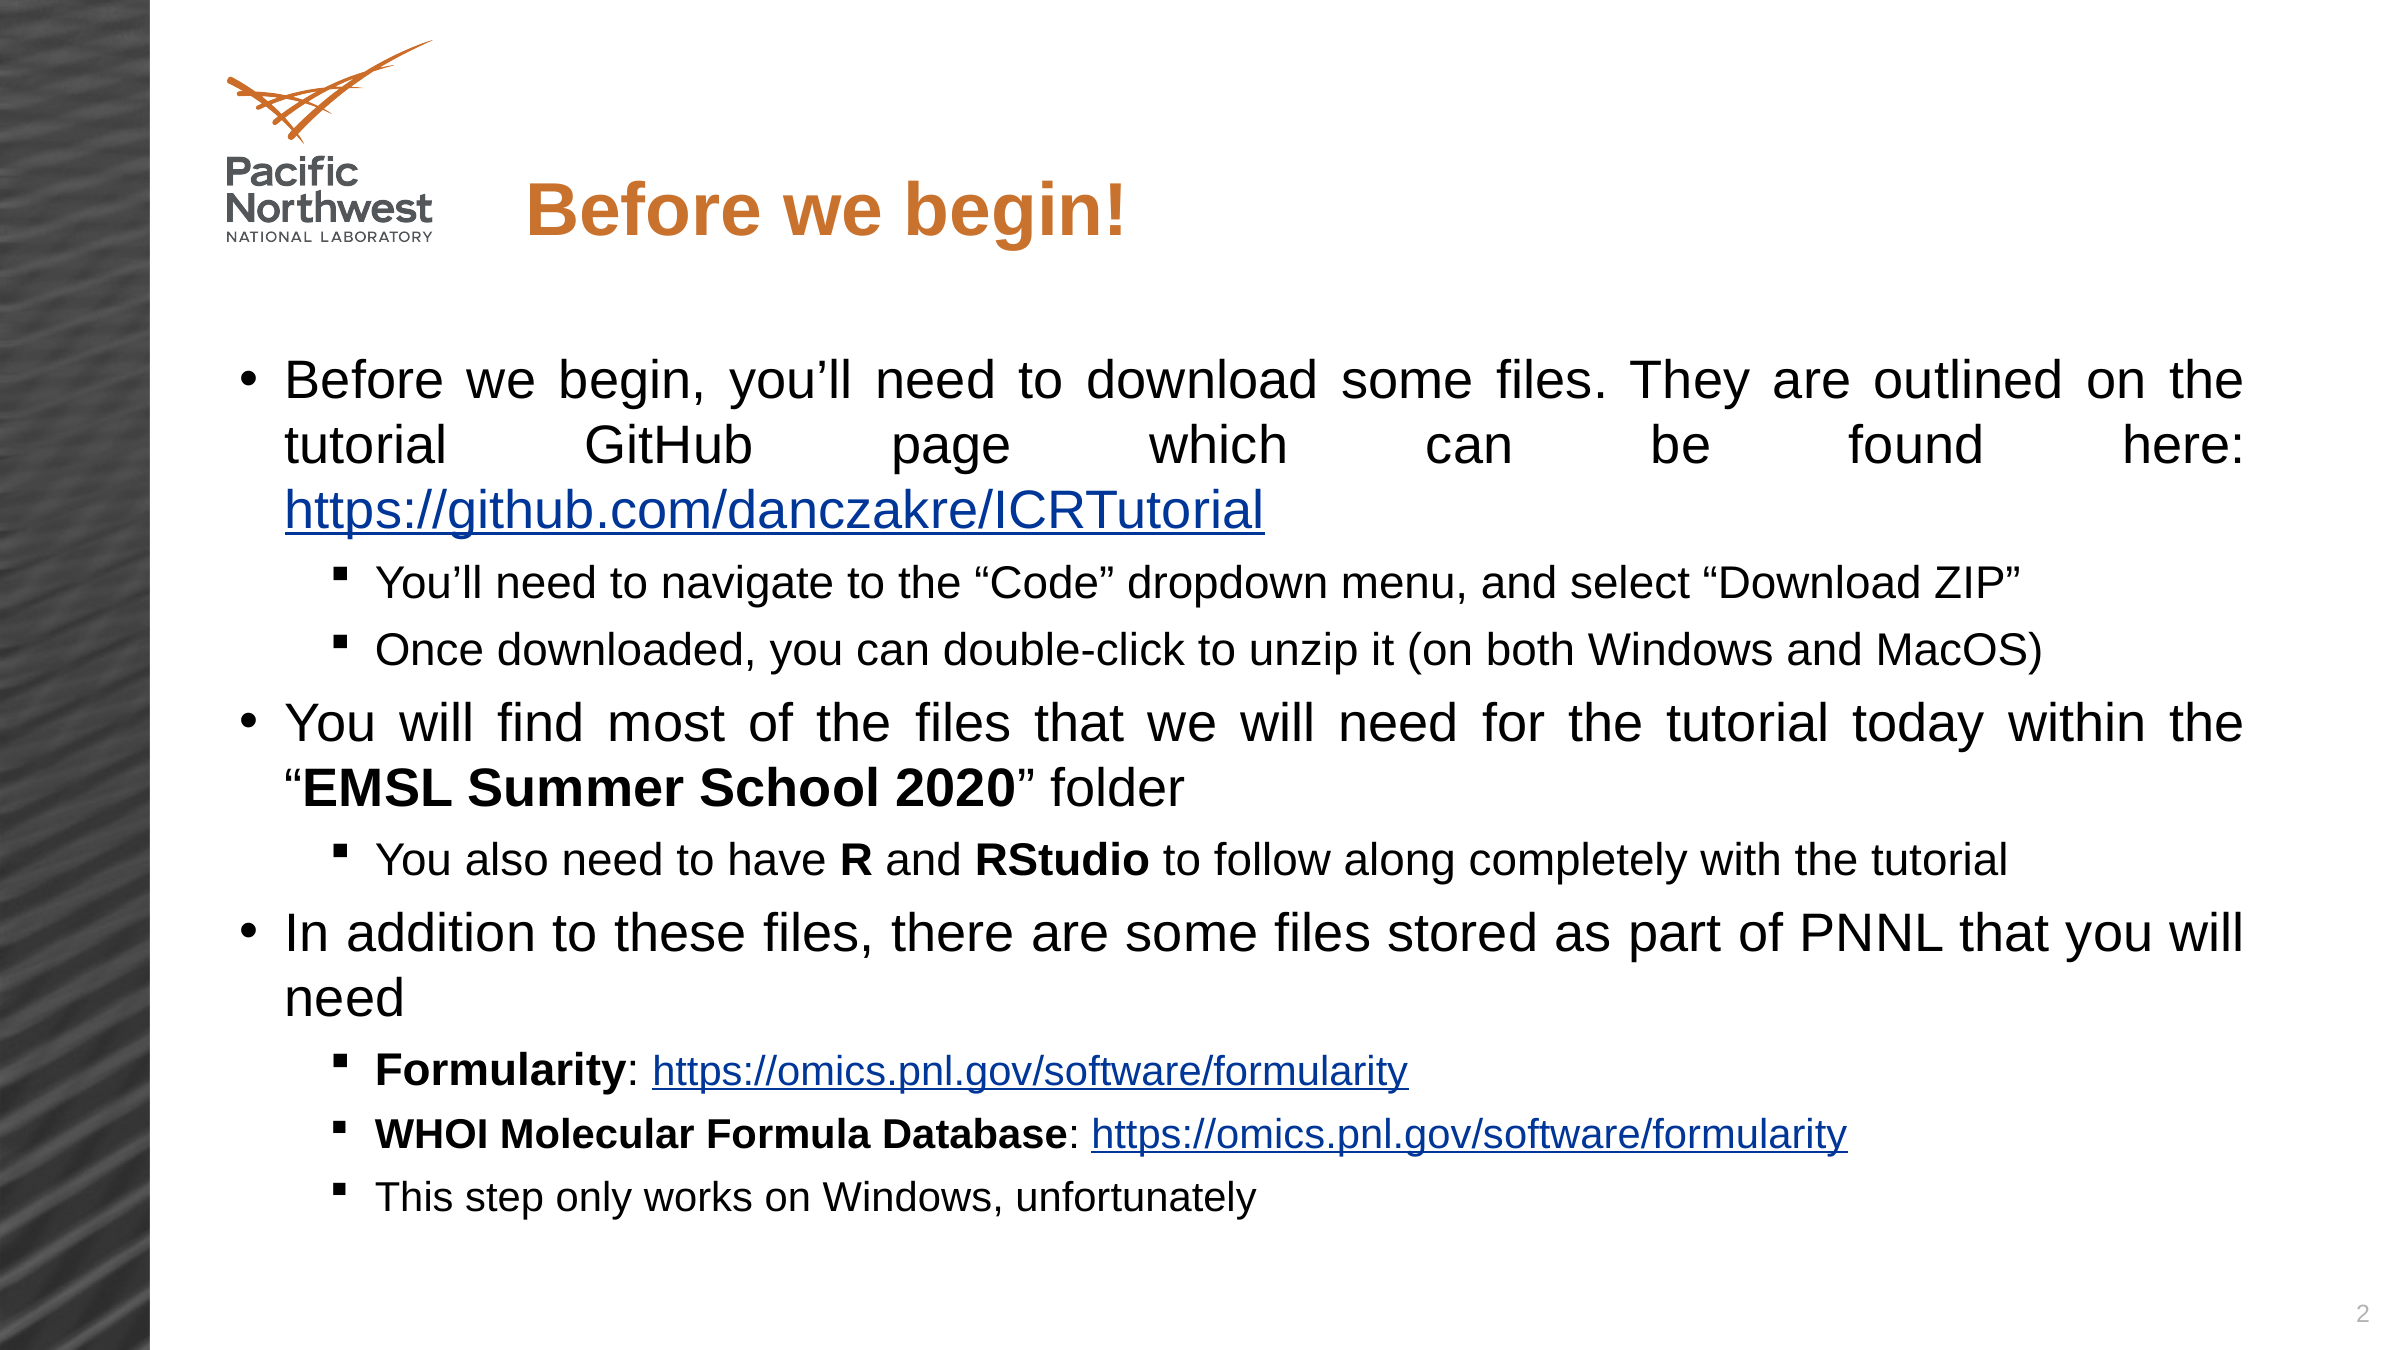

# Before we begin!
Before we begin, you’ll need to download some files. They are outlined on the tutorial GitHub page which can be found here: https://github.com/danczakre/ICRTutorial
You’ll need to navigate to the “Code” dropdown menu, and select “Download ZIP”
Once downloaded, you can double-click to unzip it (on both Windows and MacOS)
You will find most of the files that we will need for the tutorial today within the “EMSL Summer School 2020” folder
You also need to have R and RStudio to follow along completely with the tutorial
In addition to these files, there are some files stored as part of PNNL that you will need
Formularity: https://omics.pnl.gov/software/formularity
WHOI Molecular Formula Database: https://omics.pnl.gov/software/formularity
This step only works on Windows, unfortunately
2